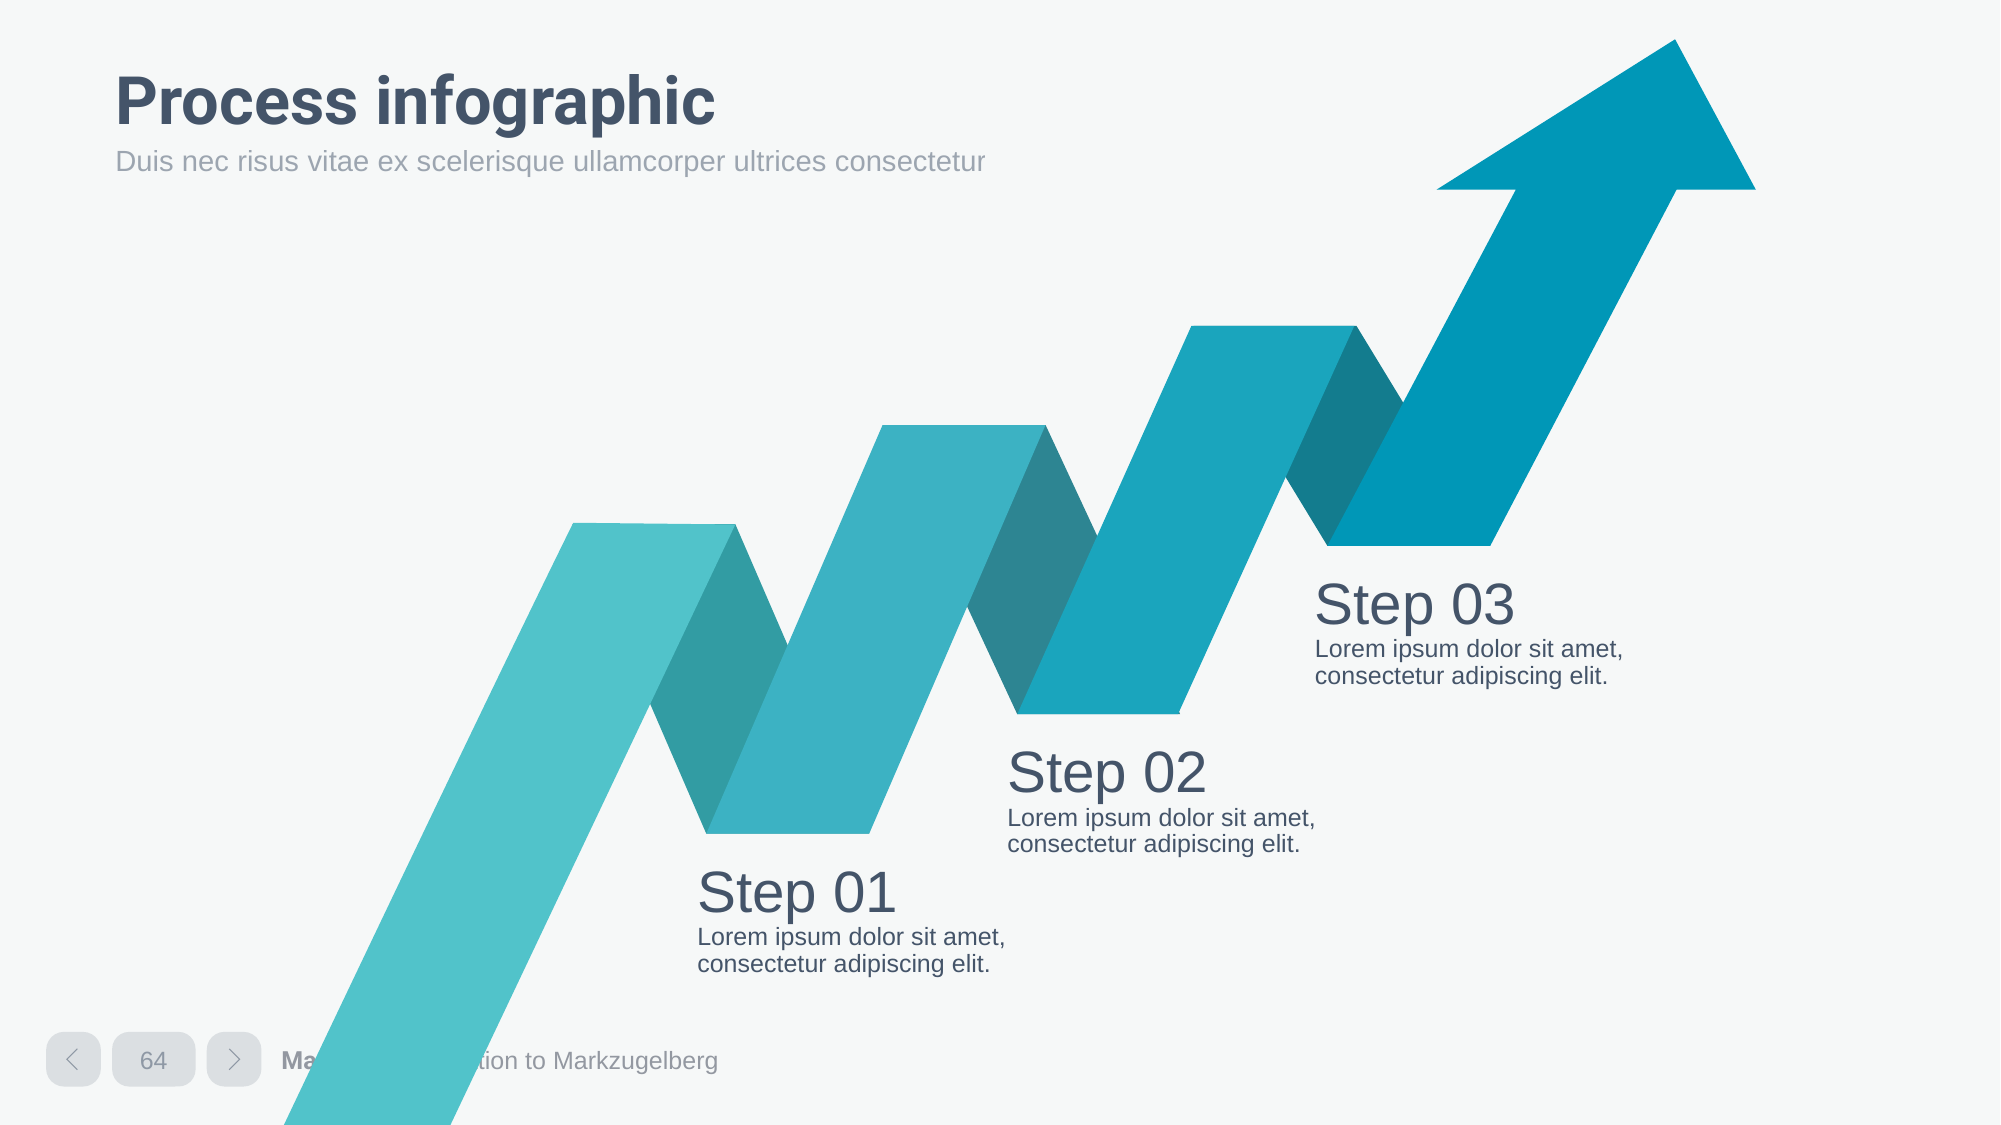

# Process infographic
Duis nec risus vitae ex scelerisque ullamcorper ultrices consectetur

Step 03
Lorem ipsum dolor sit amet, consectetur adipiscing elit.
Step 02
Lorem ipsum dolor sit amet, consectetur adipiscing elit.
Step 01
Lorem ipsum dolor sit amet, consectetur adipiscing elit.